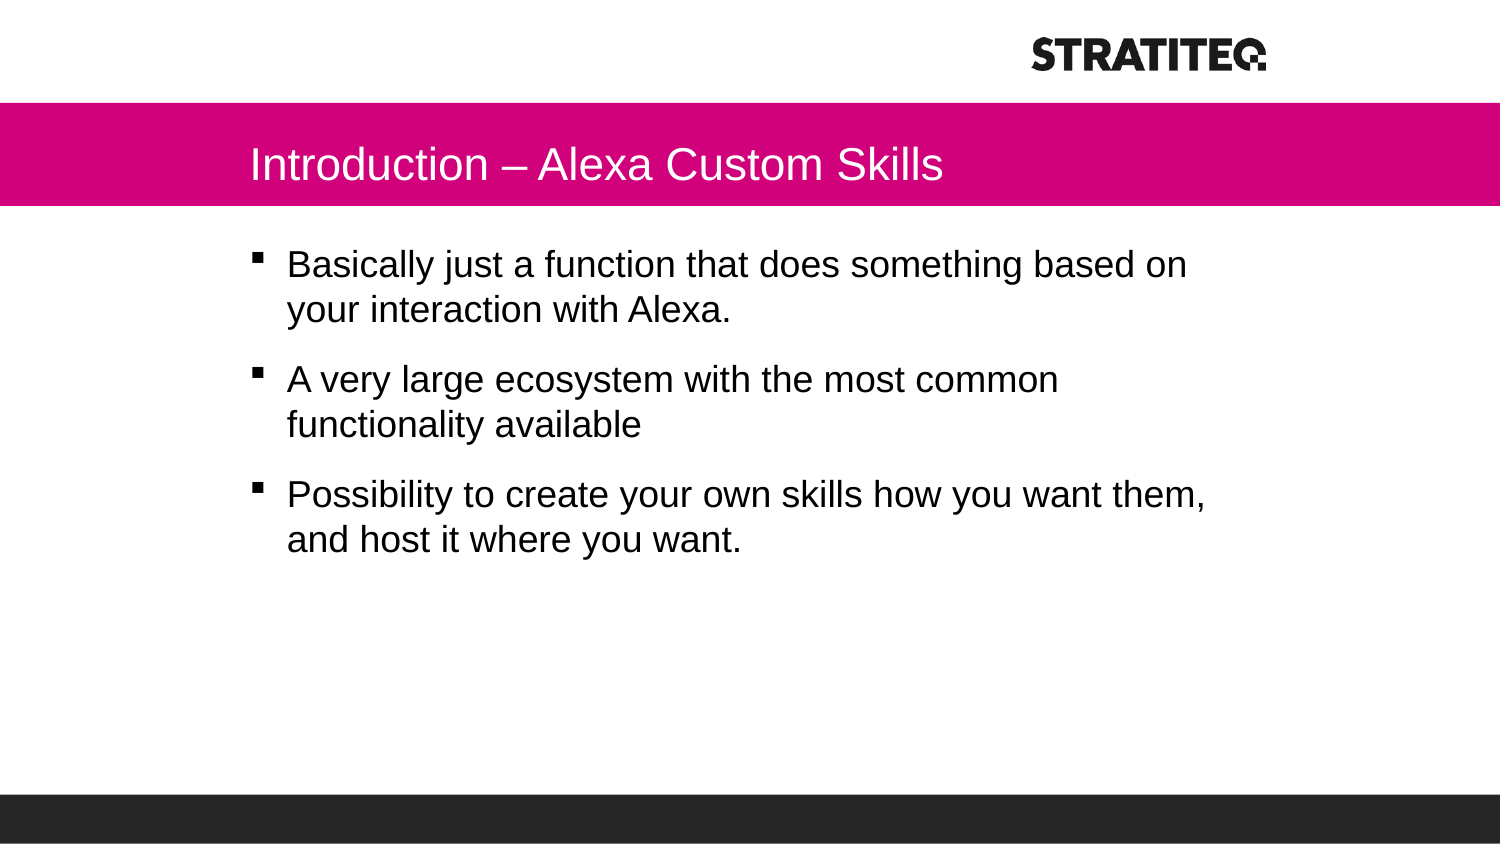

# Introduction – Alexa Custom Skills
Basically just a function that does something based on your interaction with Alexa.
A very large ecosystem with the most common functionality available
Possibility to create your own skills how you want them, and host it where you want.